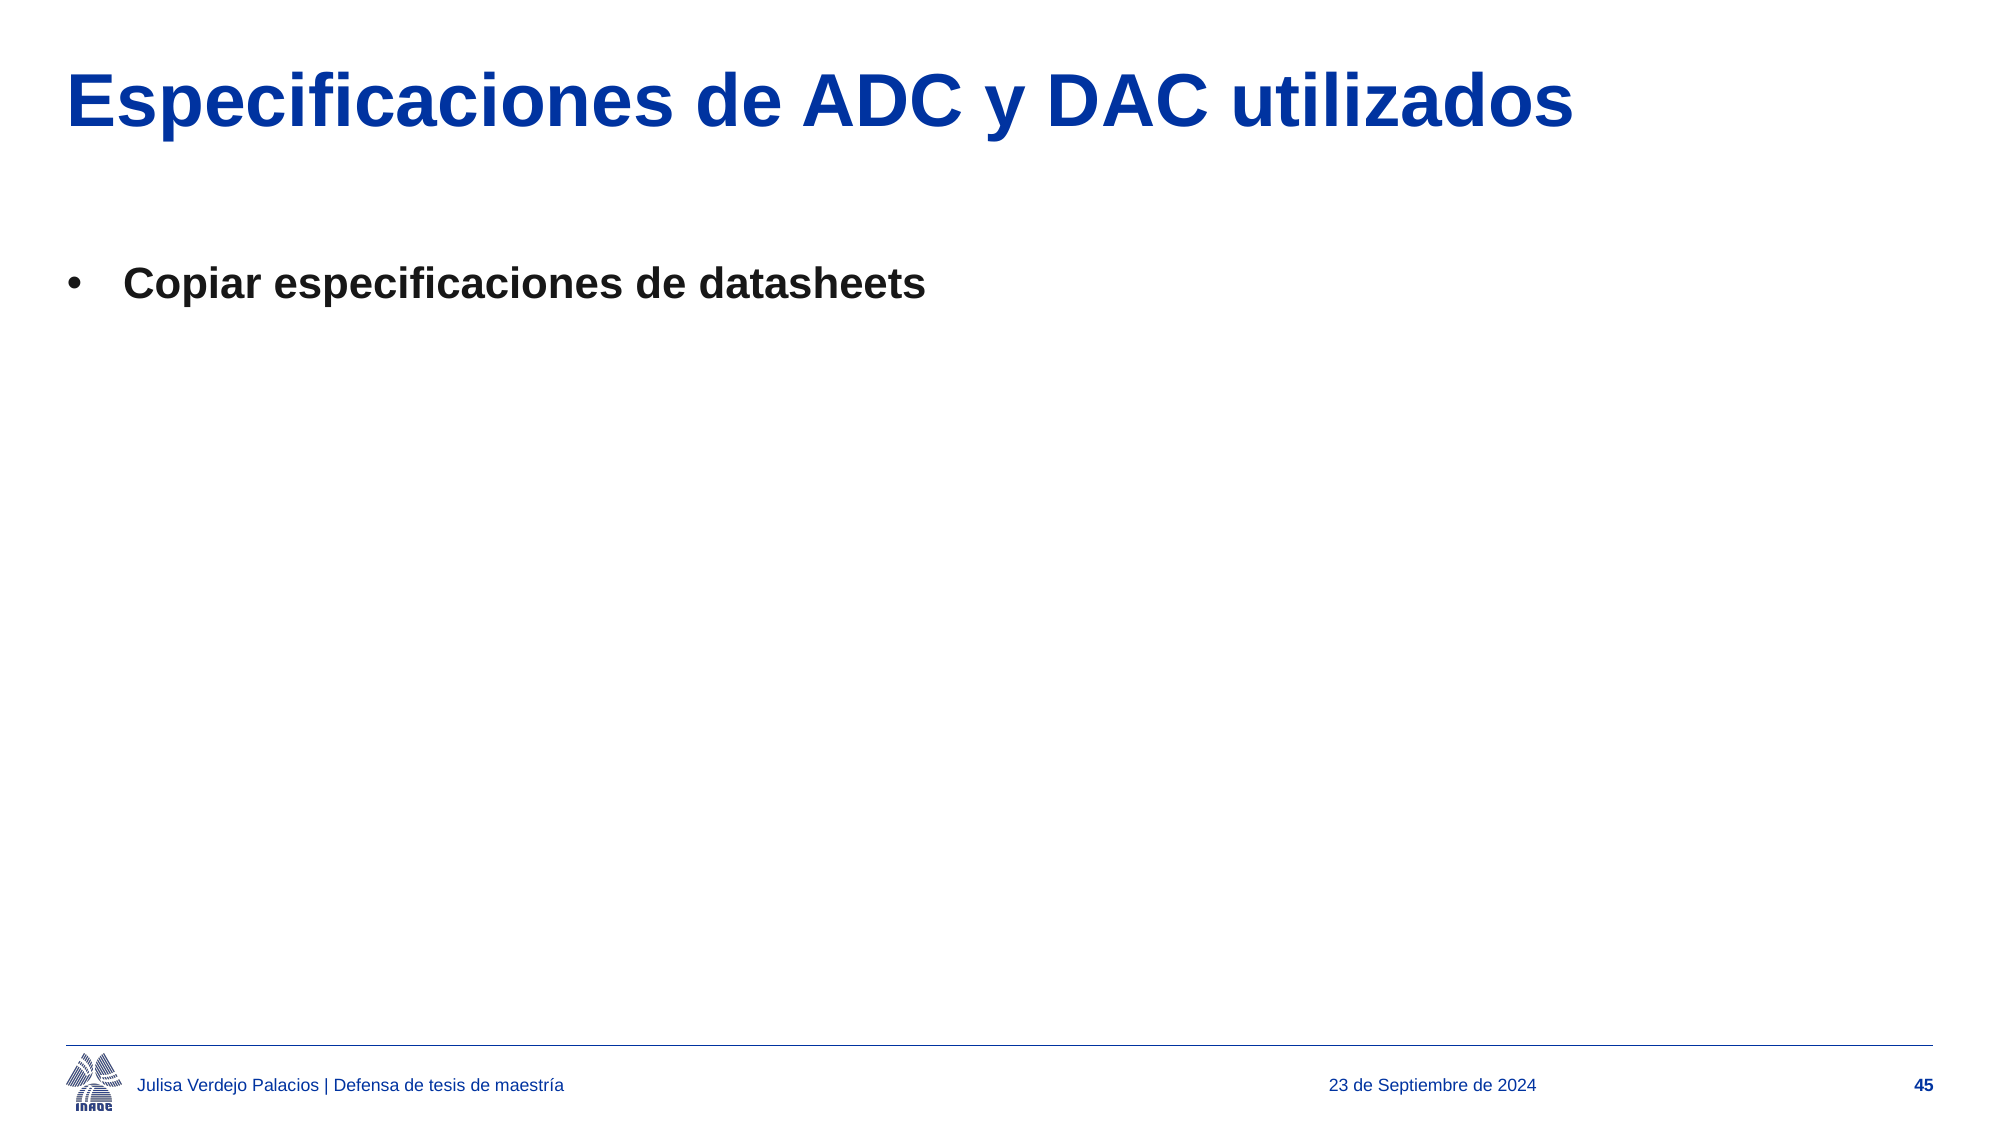

# Especificaciones de ADC y DAC utilizados
Copiar especificaciones de datasheets
Julisa Verdejo Palacios | Defensa de tesis de maestría
23 de Septiembre de 2024
45